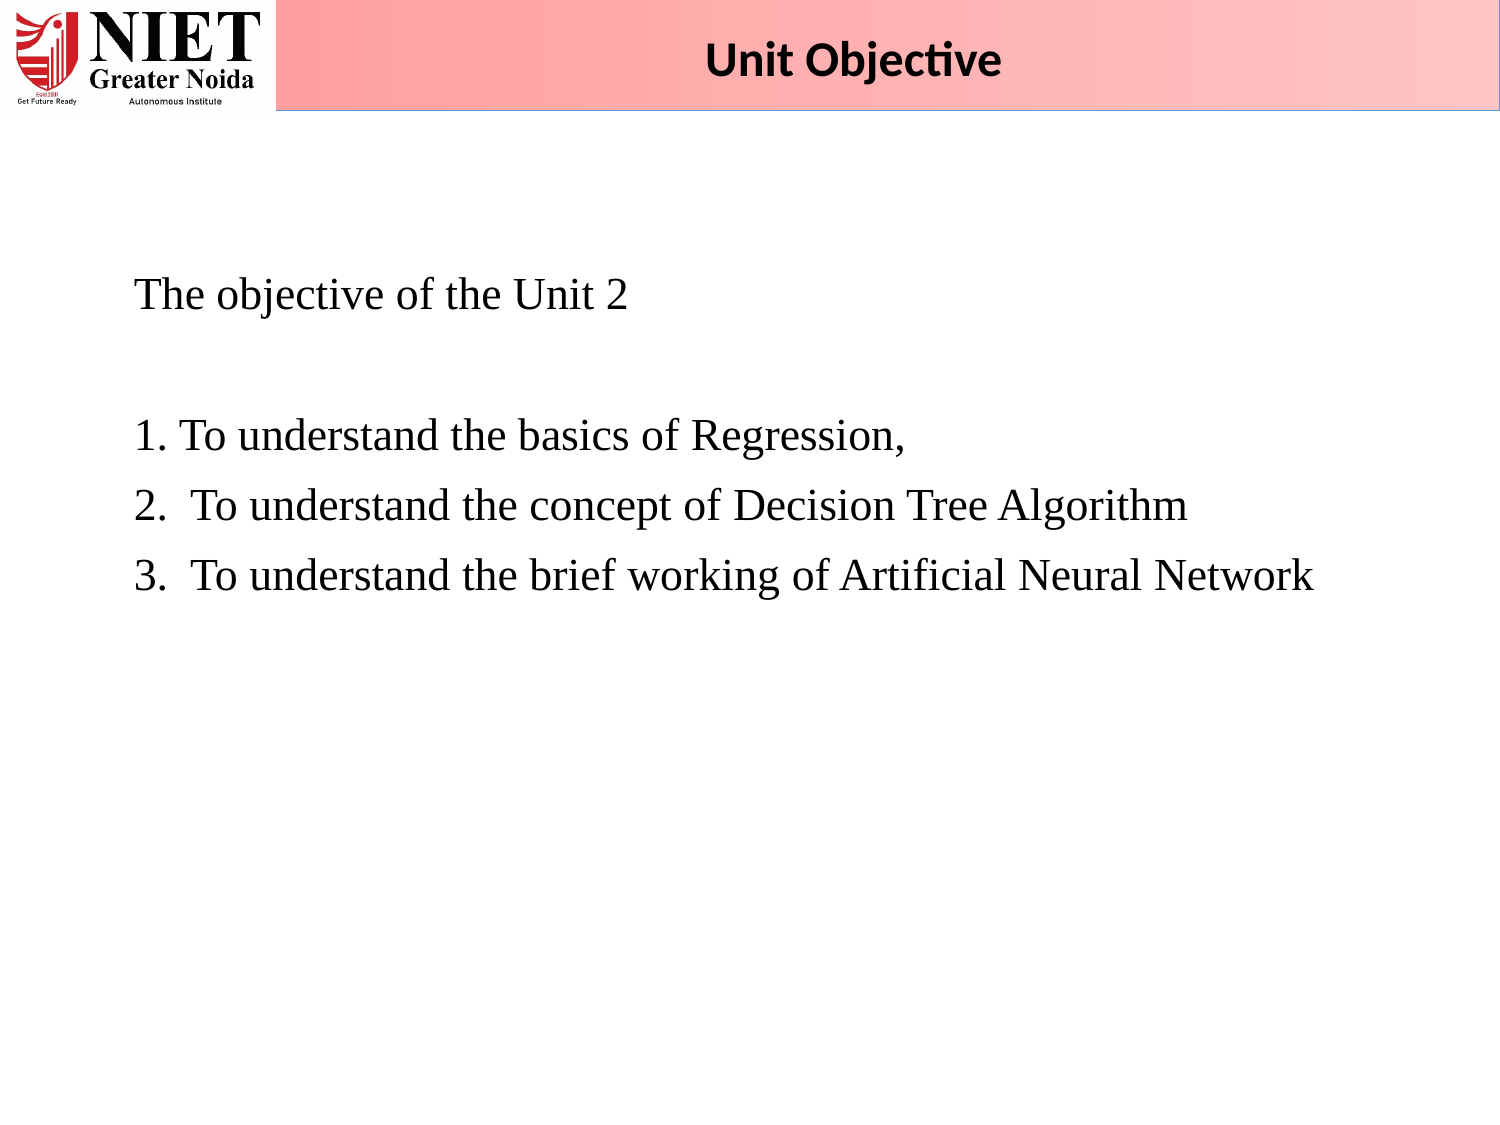

Unit Objective
      The objective of the Unit 2

      1. To understand the basics of Regression,
      2.  To understand the concept of Decision Tree Algorithm
      3.  To understand the brief working of Artificial Neural Network